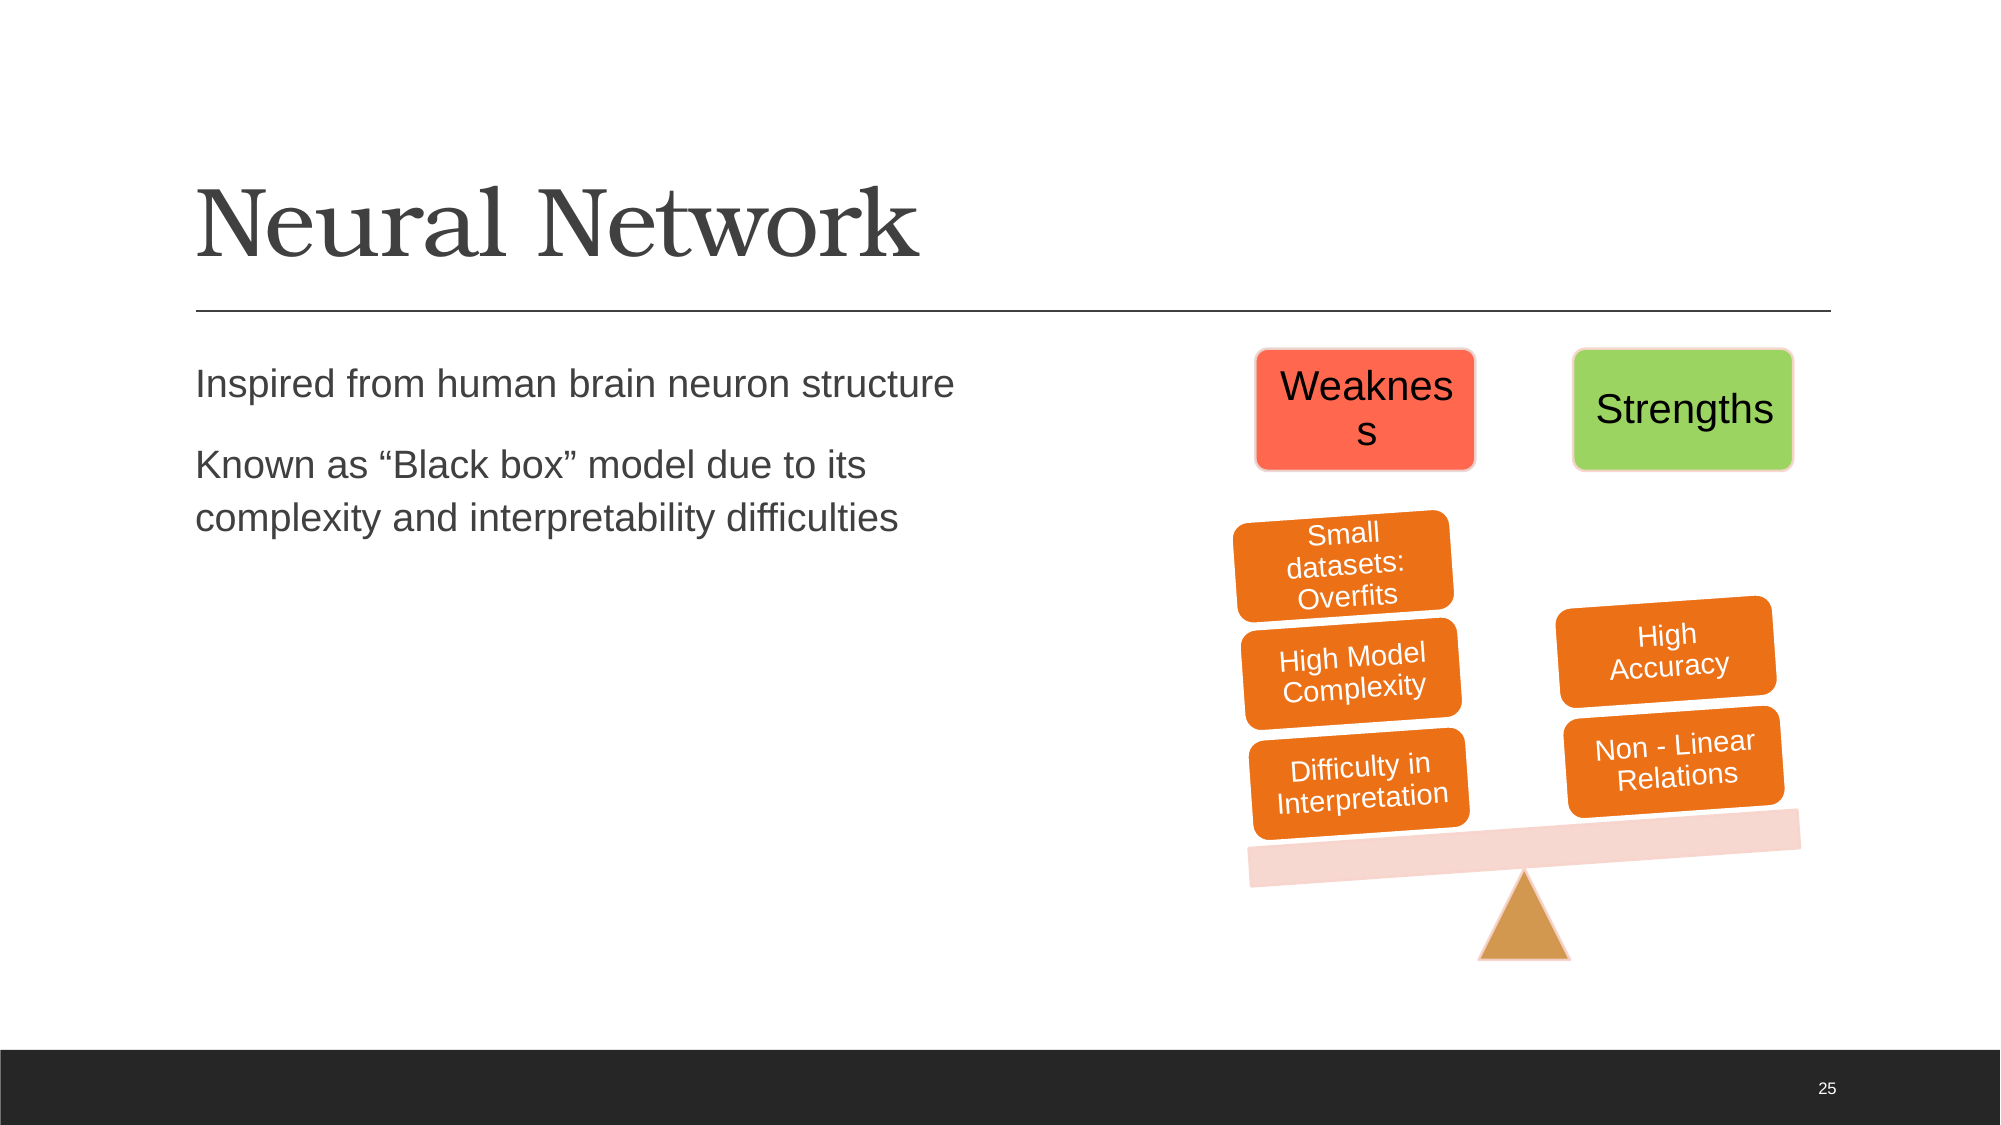

# Neural Network
Weakness
Strengths
Difficulty in Interpretation
High Model Complexity
Small datasets: Overfits
Non - Linear Relations
High Accuracy
Inspired from human brain neuron structure
Known as “Black box” model due to its complexity and interpretability difficulties

25